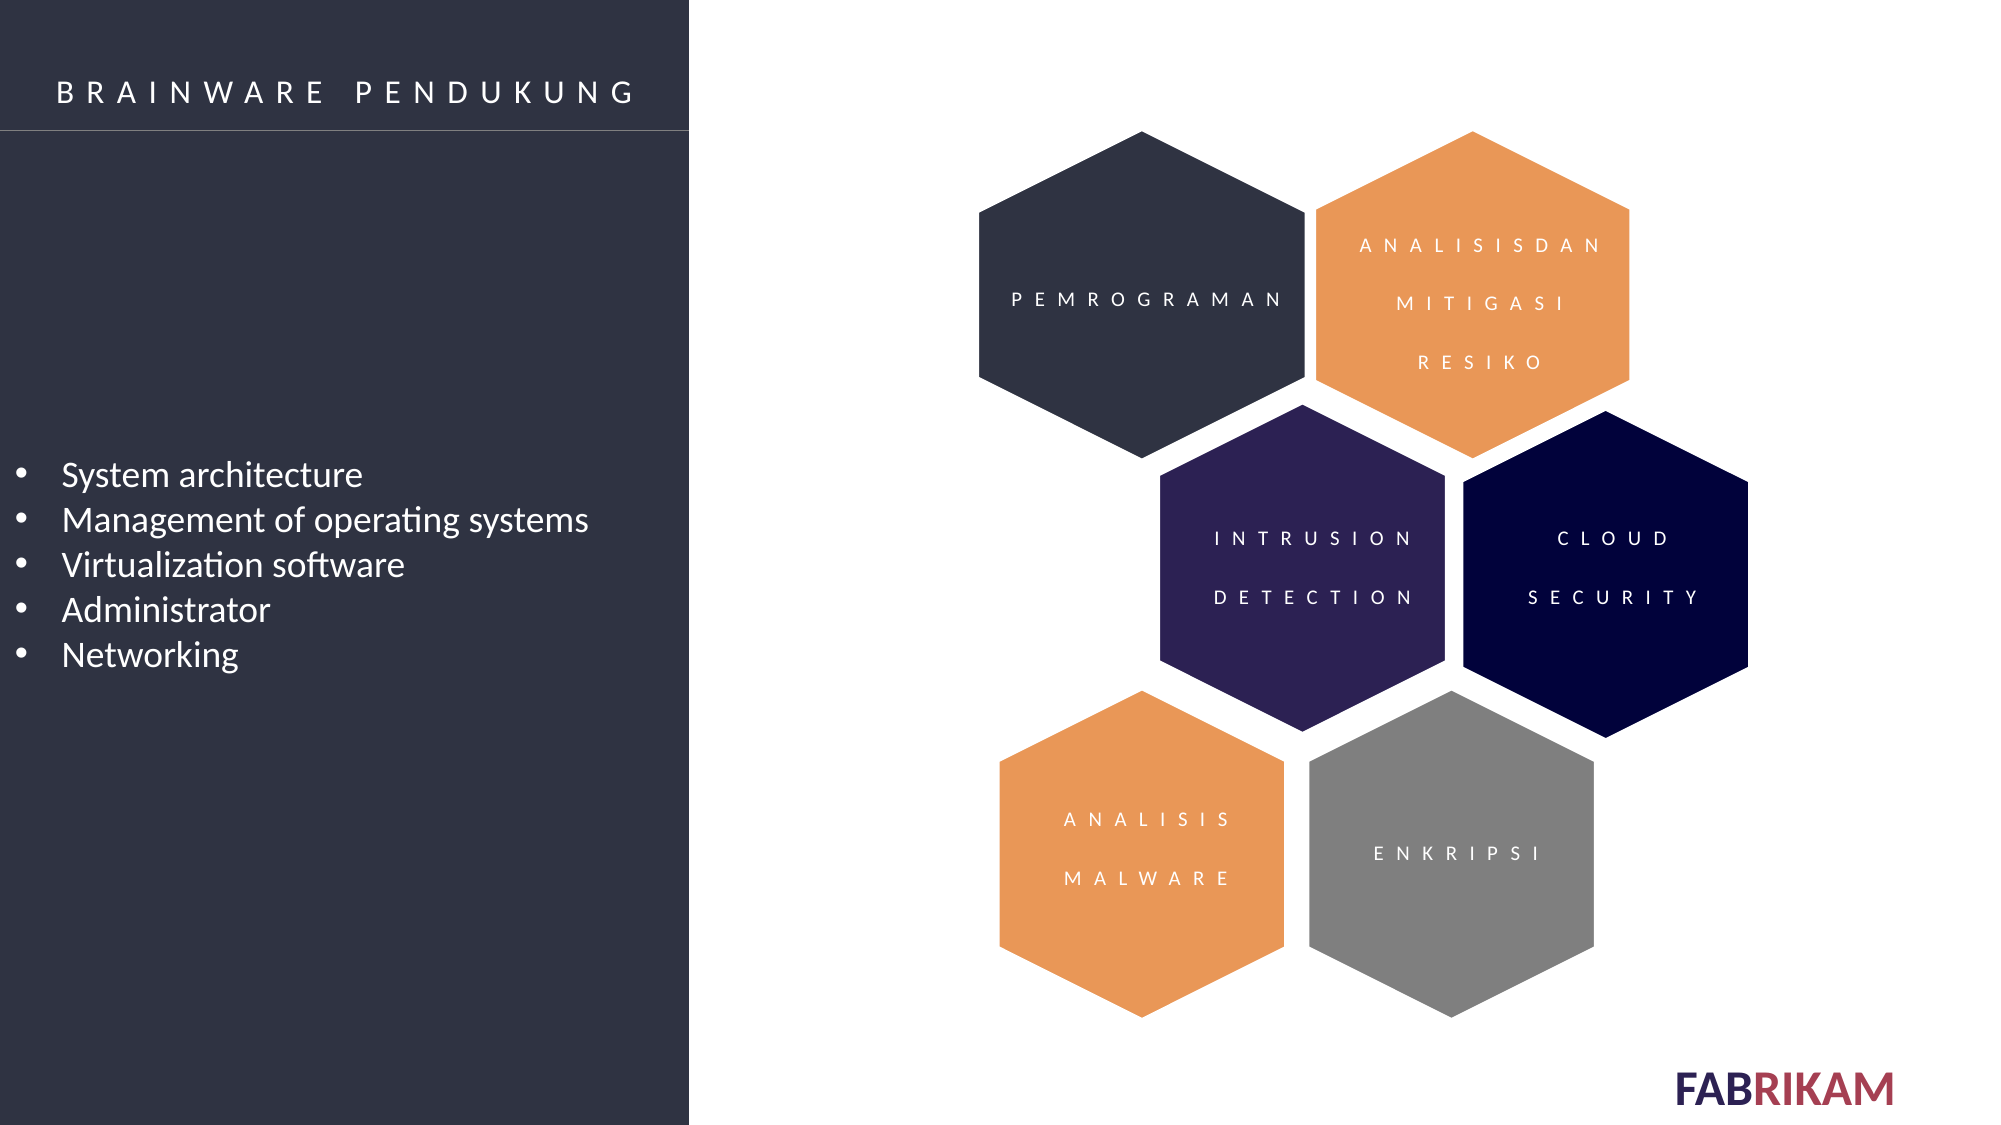

System architecture
Management of operating systems
Virtualization software
Administrator
Networking
BRAINWARE PENDUKUNG

PEMROGRAMAN
ANALISISDAN
MITIGASI
RESIKO
INTRUSION
DETECTION
CLOUD
SECURITY
ANALISIS
MALWARE
ENKRIPSI